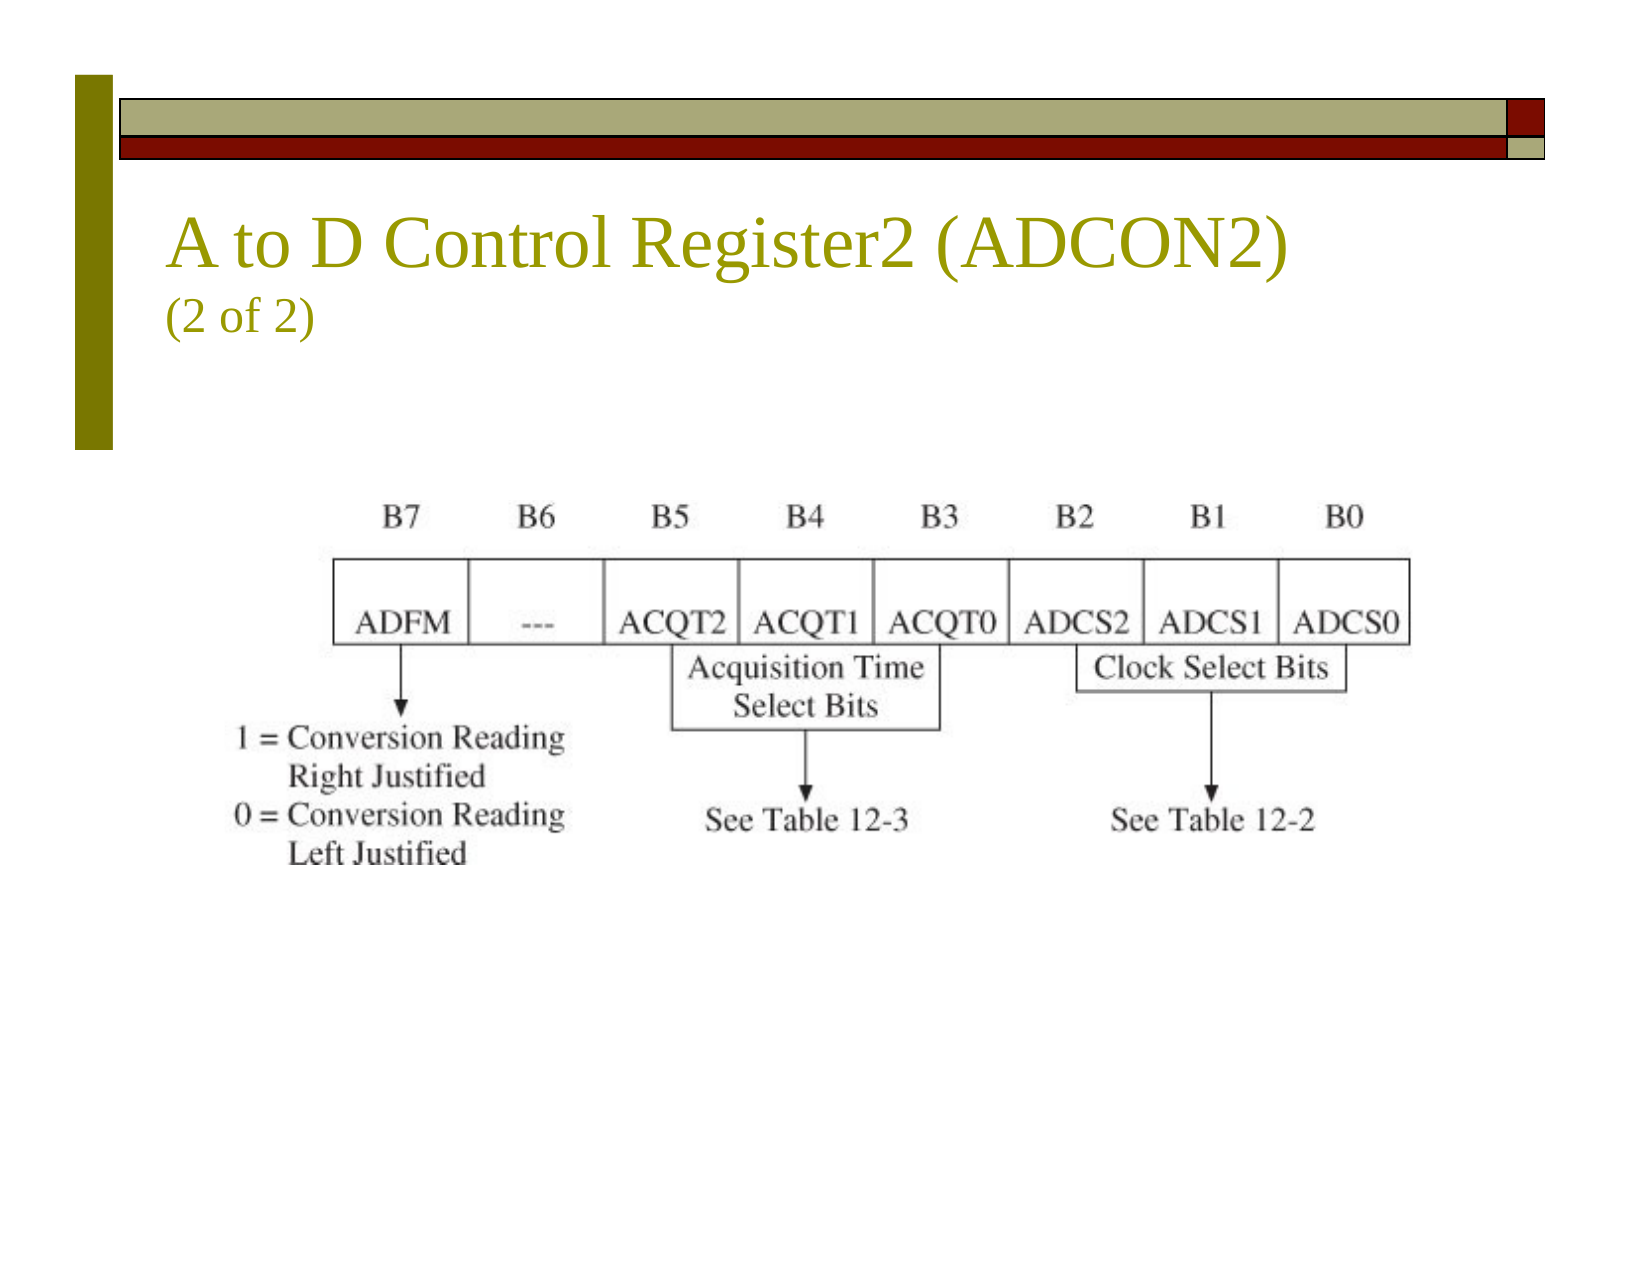

|  |  |
| --- | --- |
|  |  |
# A to D Control Register2 (ADCON2)
(2 of 2)